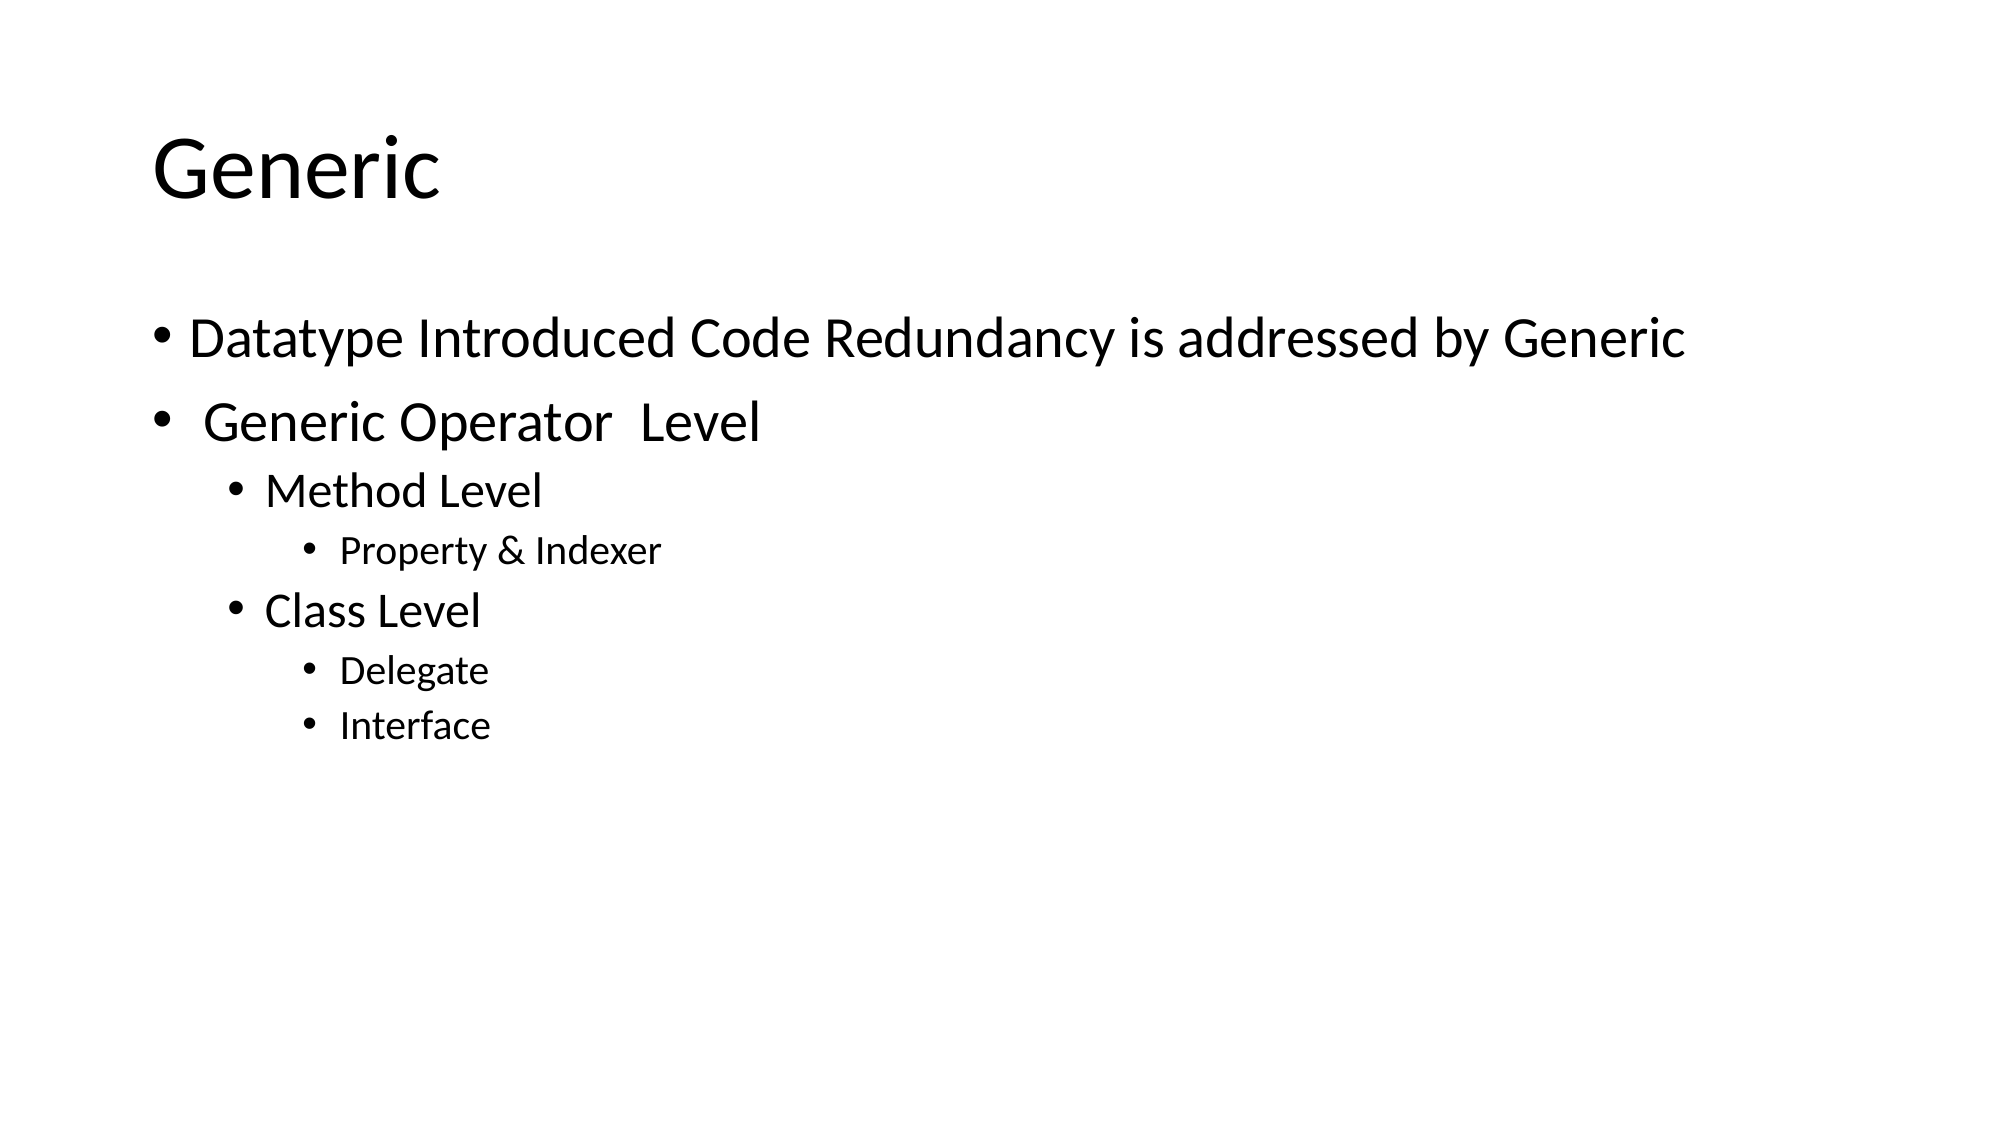

# Generic
Datatype Introduced Code Redundancy is addressed by Generic
 Generic Operator  Level
Method Level
Property & Indexer
Class Level
Delegate
Interface